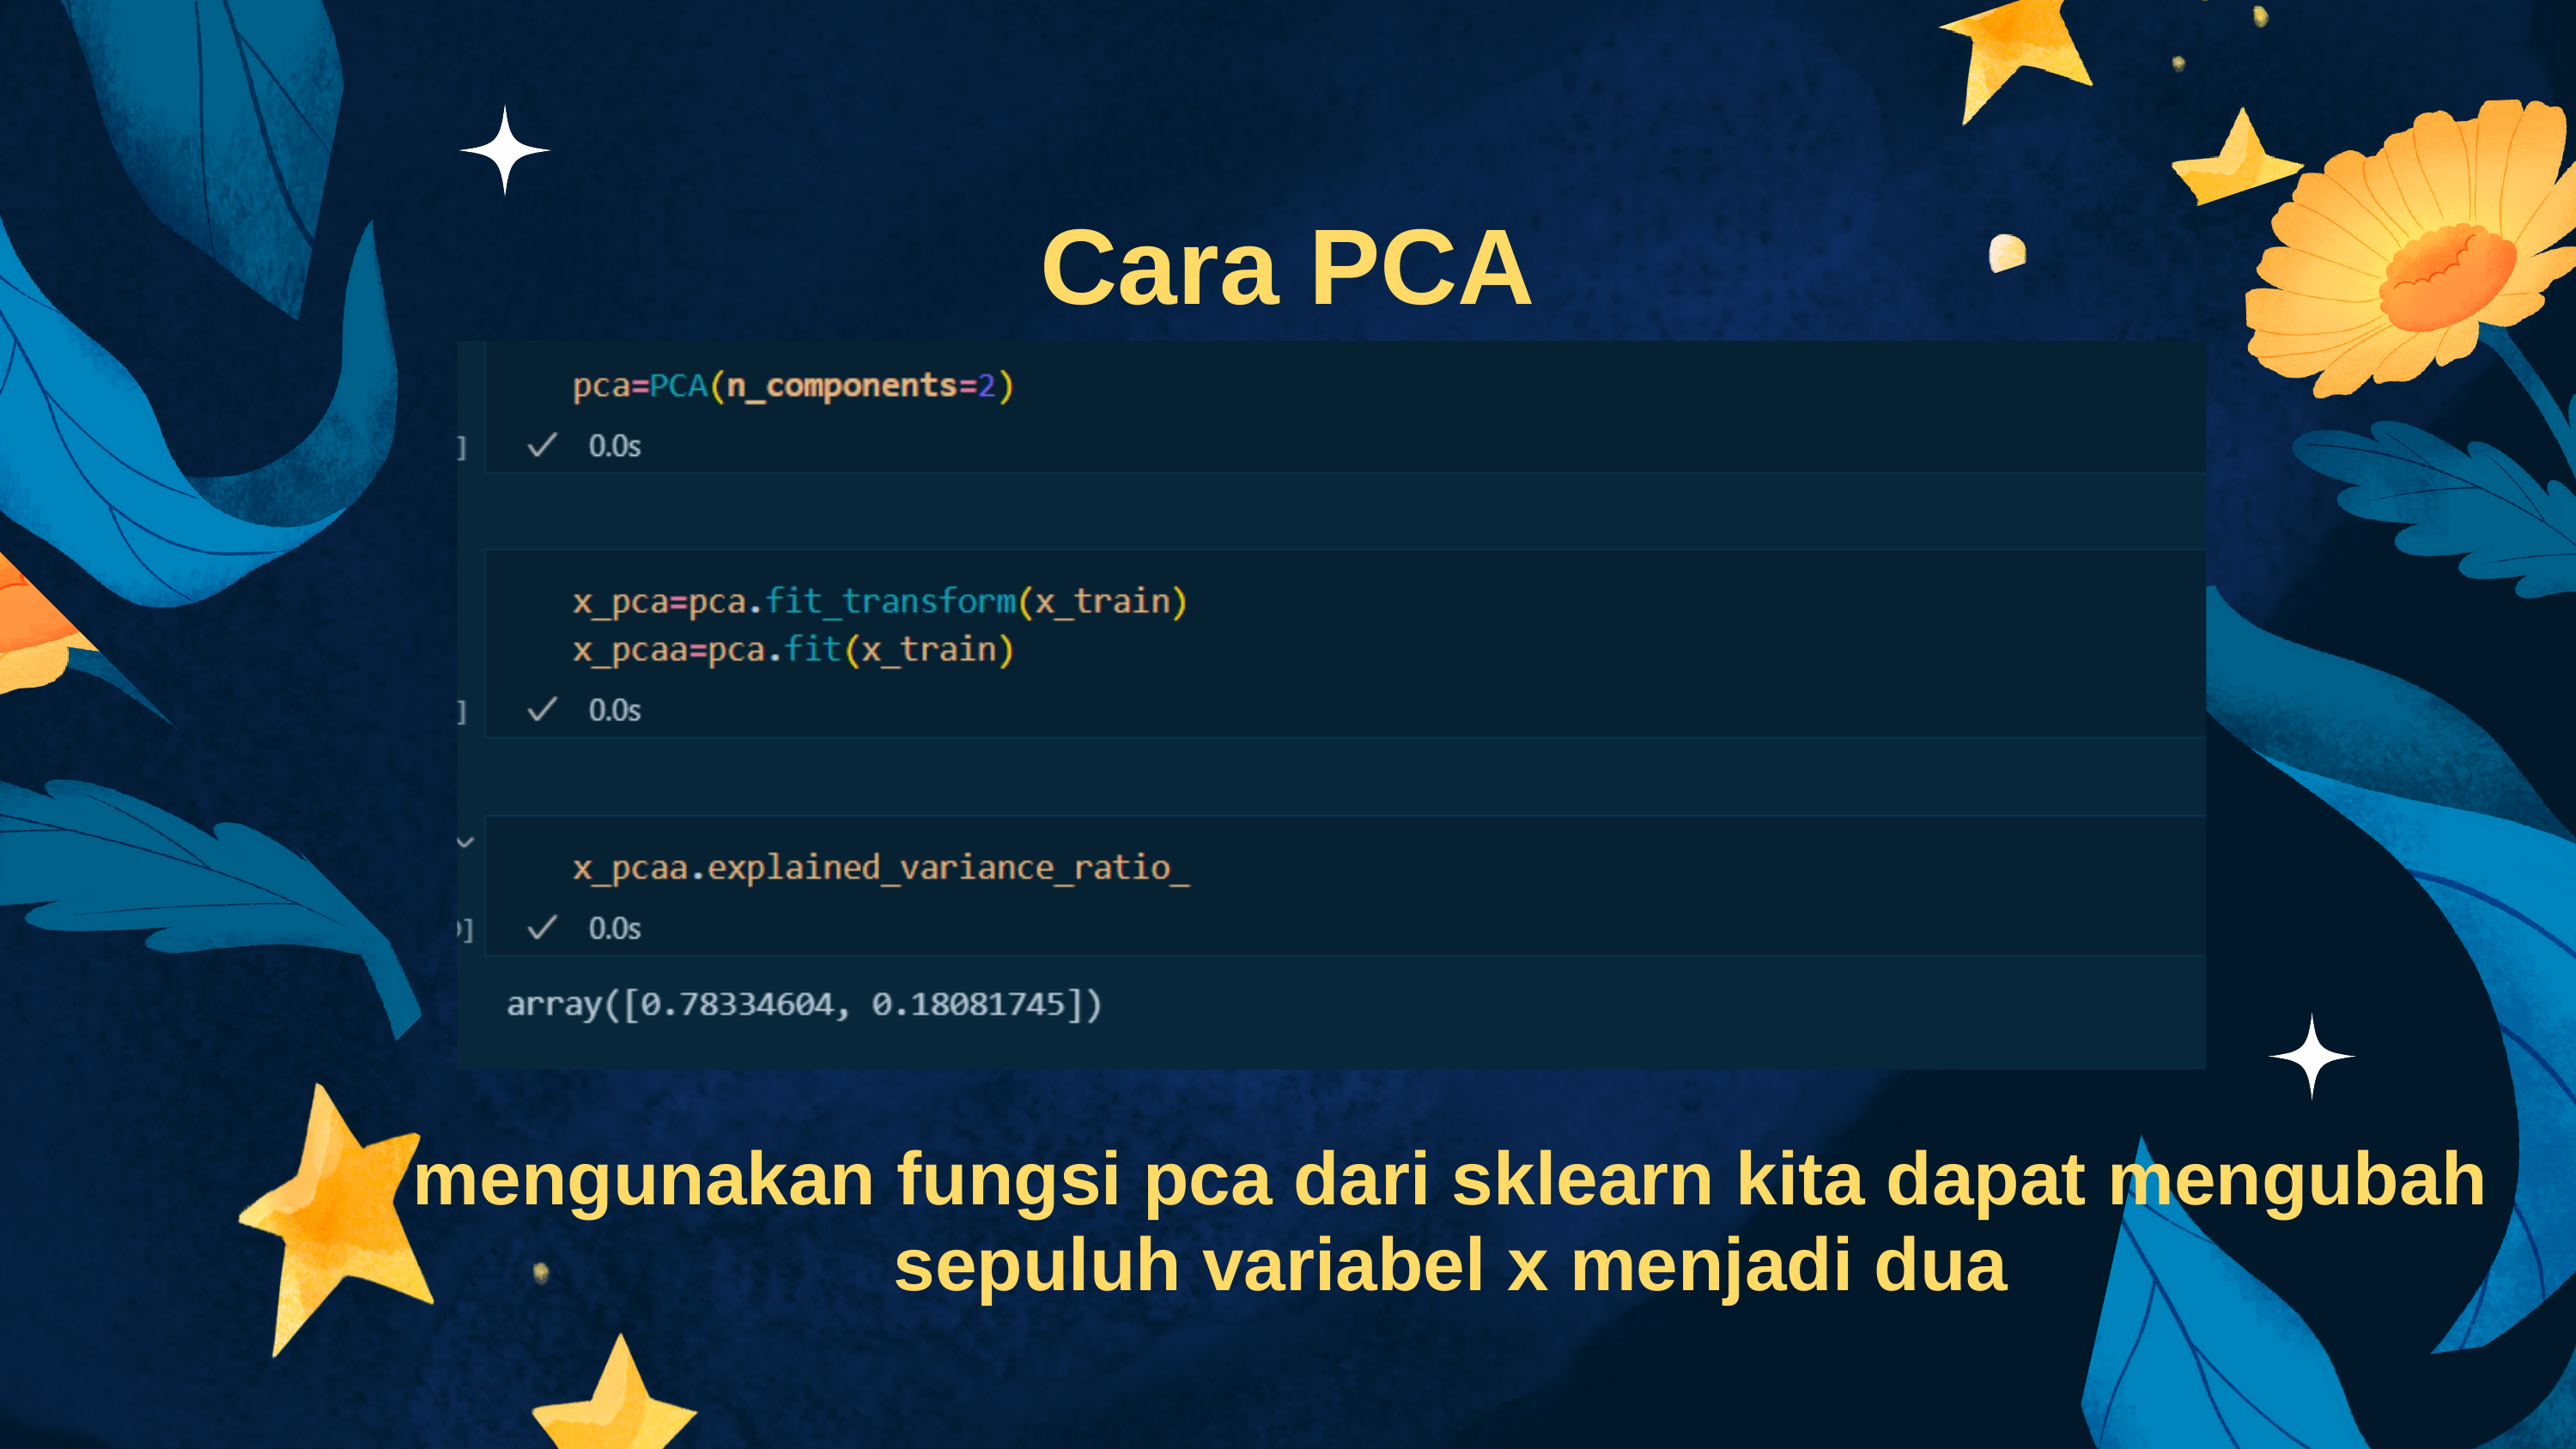

Cara PCA

mengunakan fungsi pca dari sklearn kita dapat mengubah sepuluh variabel x menjadi dua